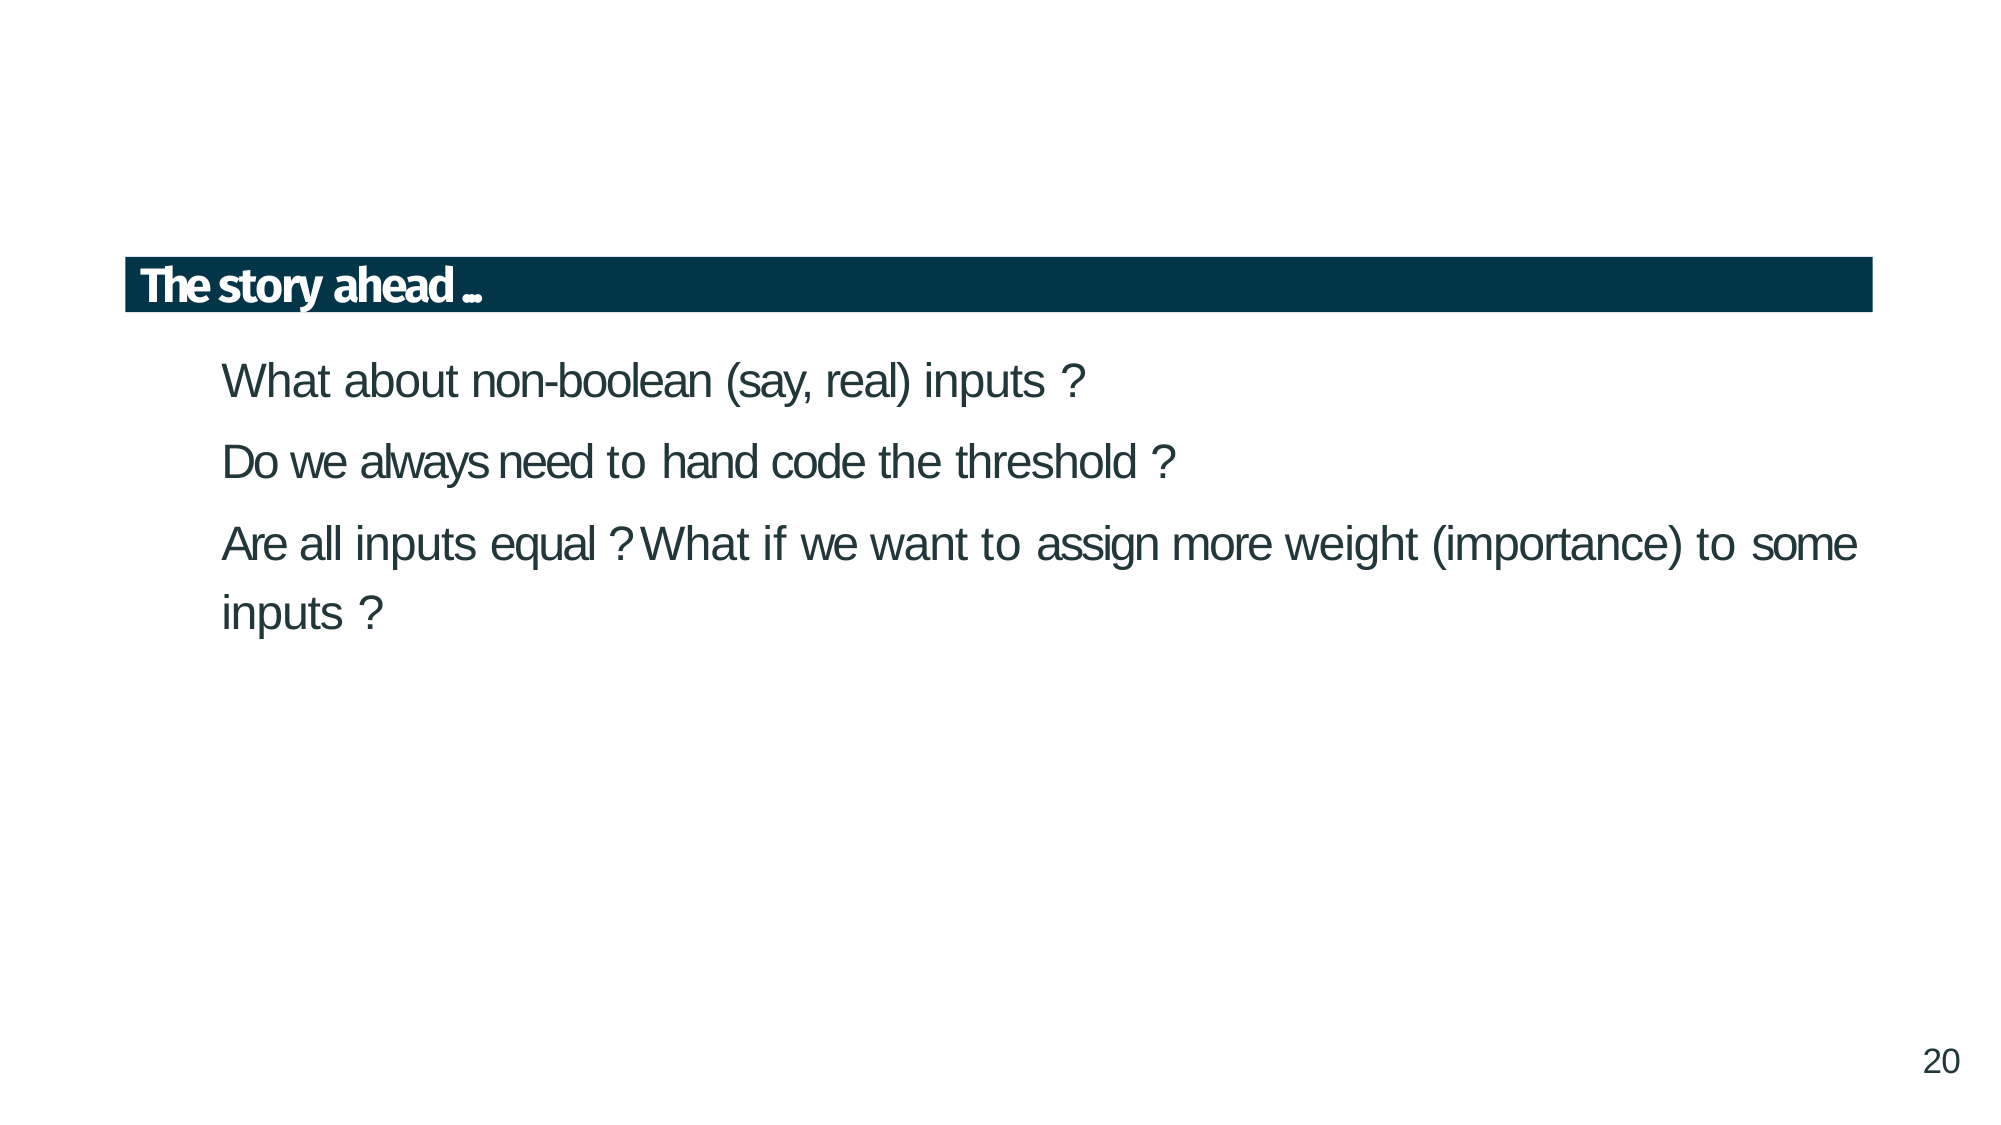

The story ahead ...
What about non-boolean (say, real) inputs ?
Do we always need to hand code the threshold ?
Are all inputs equal ? What if we want to assign more weight (importance) to some  inputs ?
20